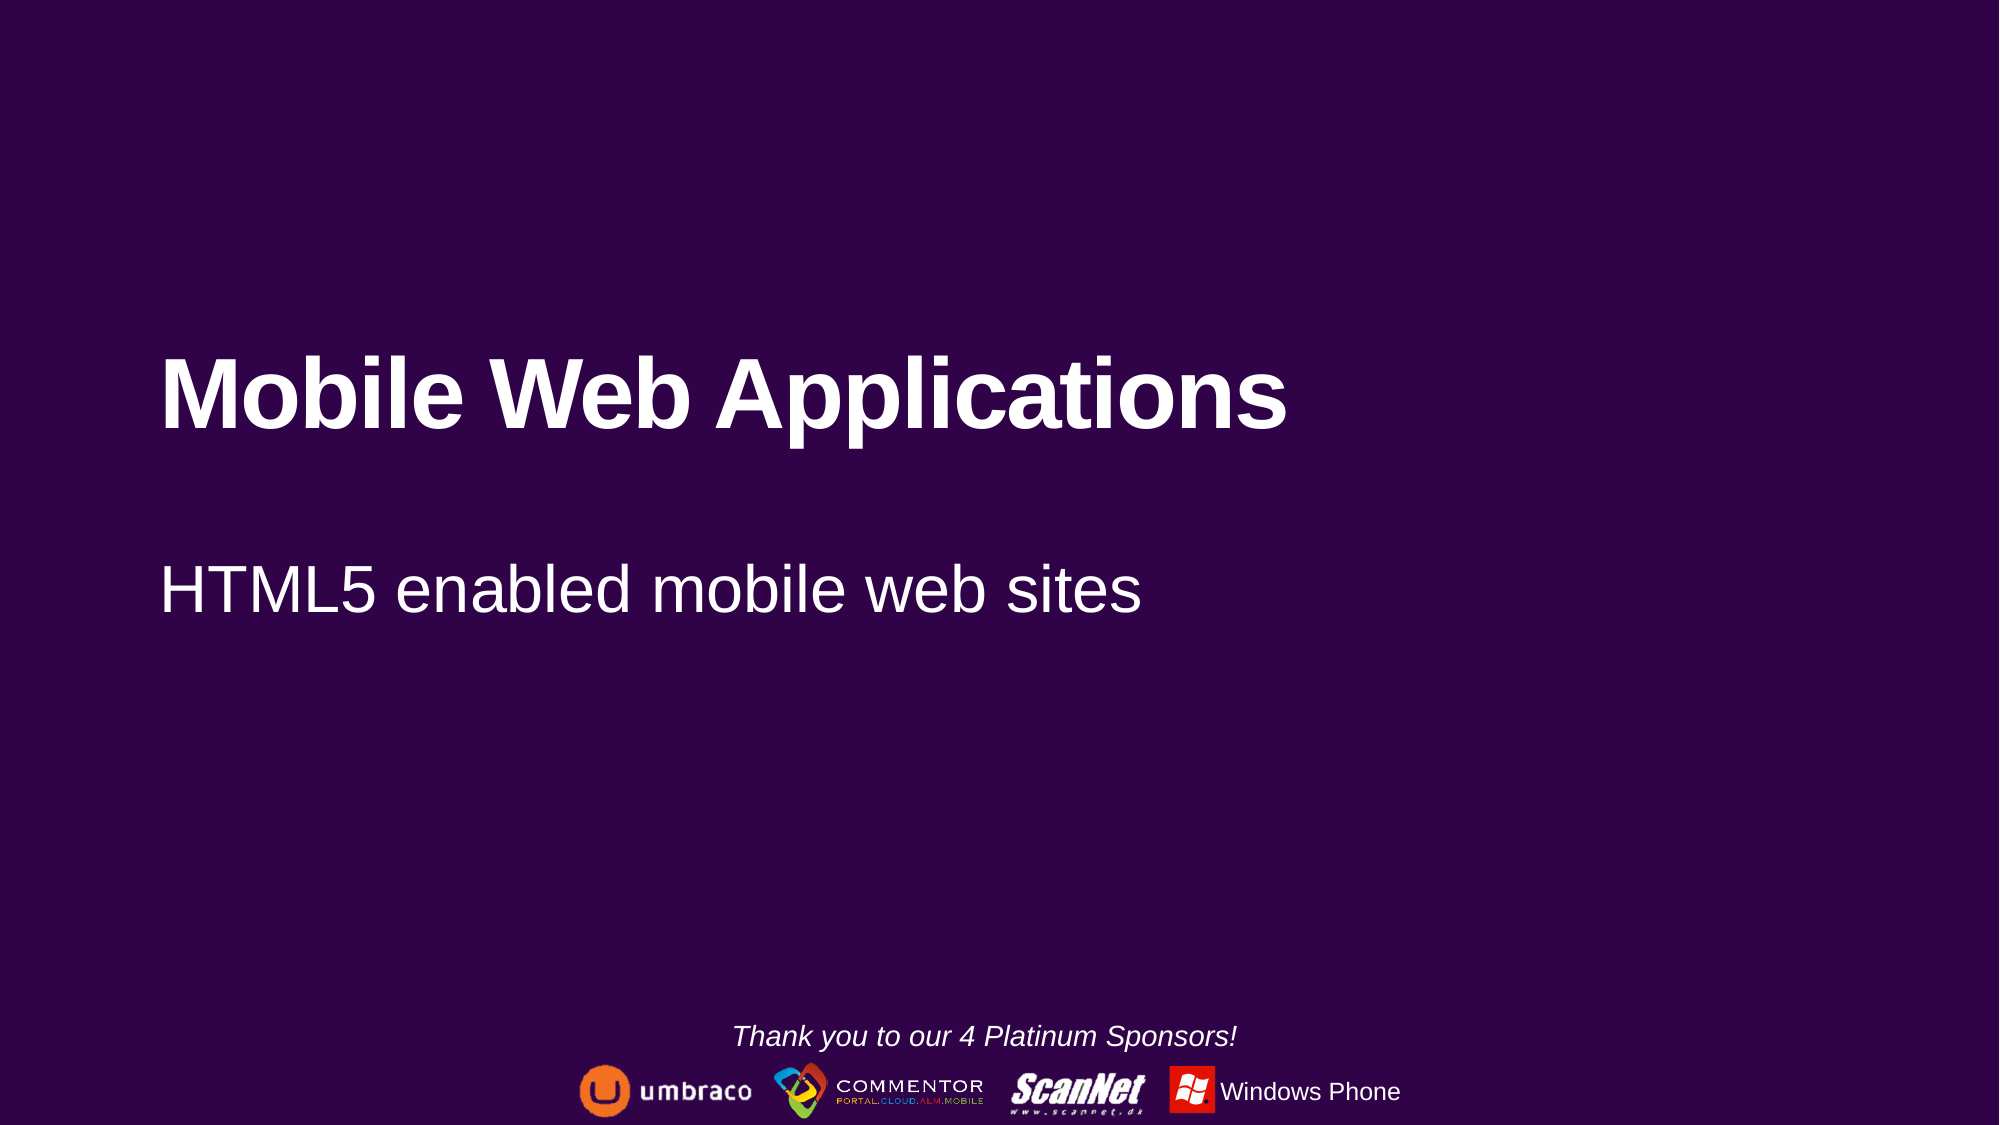

# Mobile Web Applications
HTML5 enabled mobile web sites